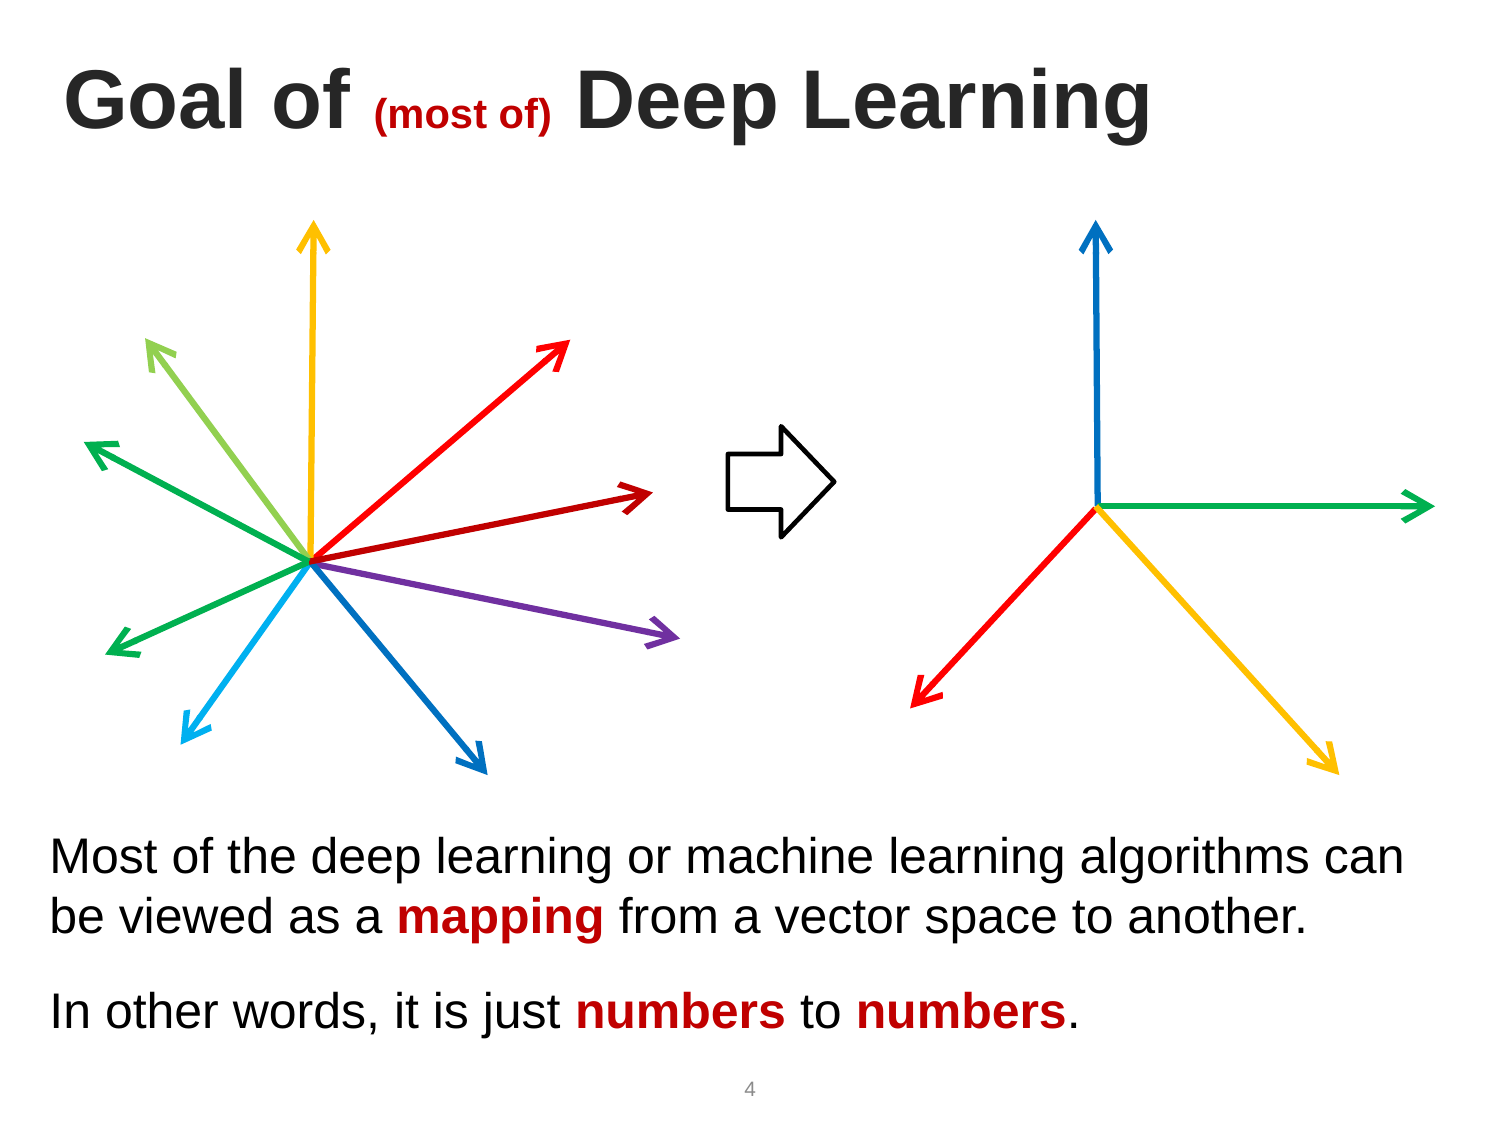

# Goal of (most of) Deep Learning

Most of the deep learning or machine learning algorithms can be viewed as a mapping from a vector space to another.
In other words, it is just numbers to numbers.
4